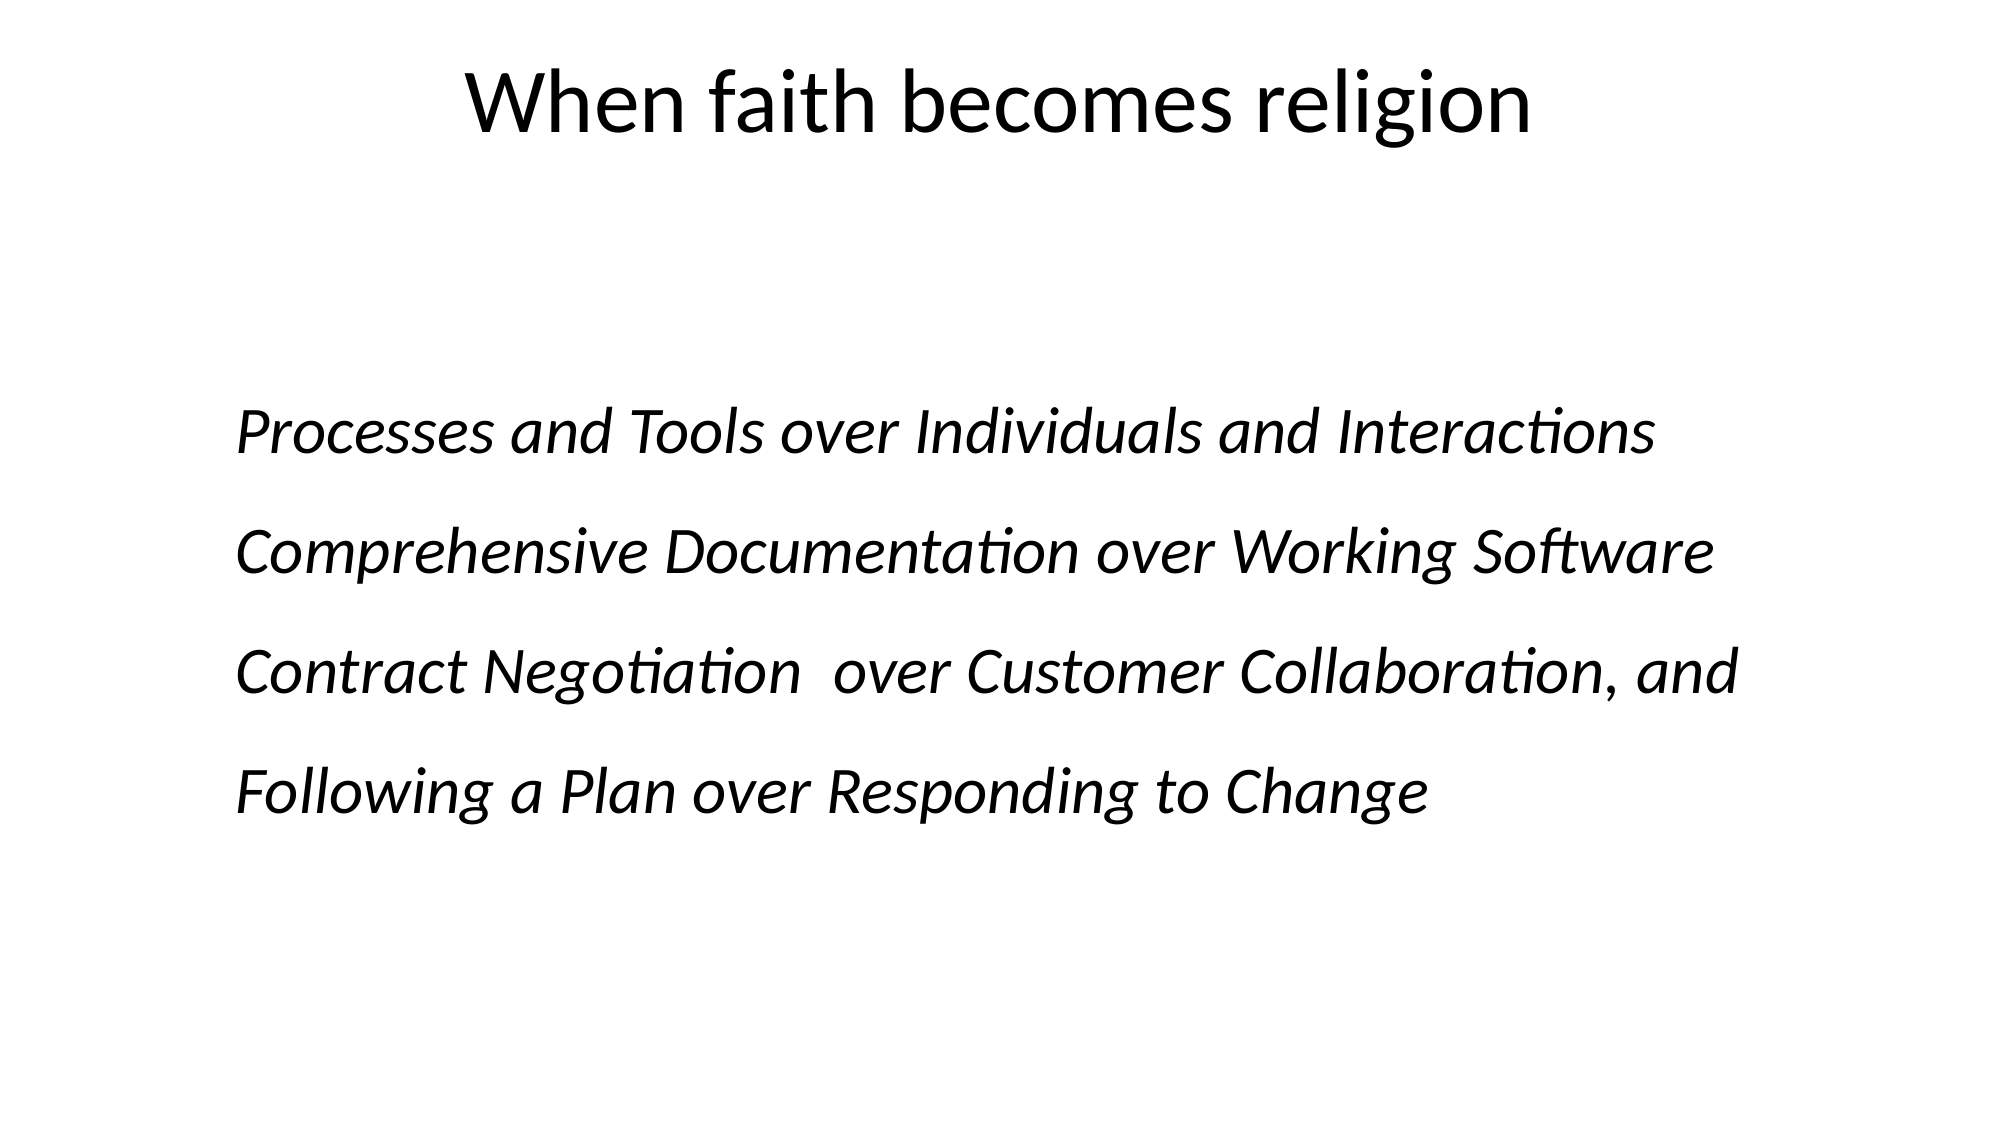

When faith becomes religion
Processes and Tools over Individuals and Interactions
Comprehensive Documentation over Working Software
Contract Negotiation  over Customer Collaboration, and
Following a Plan over Responding to Change